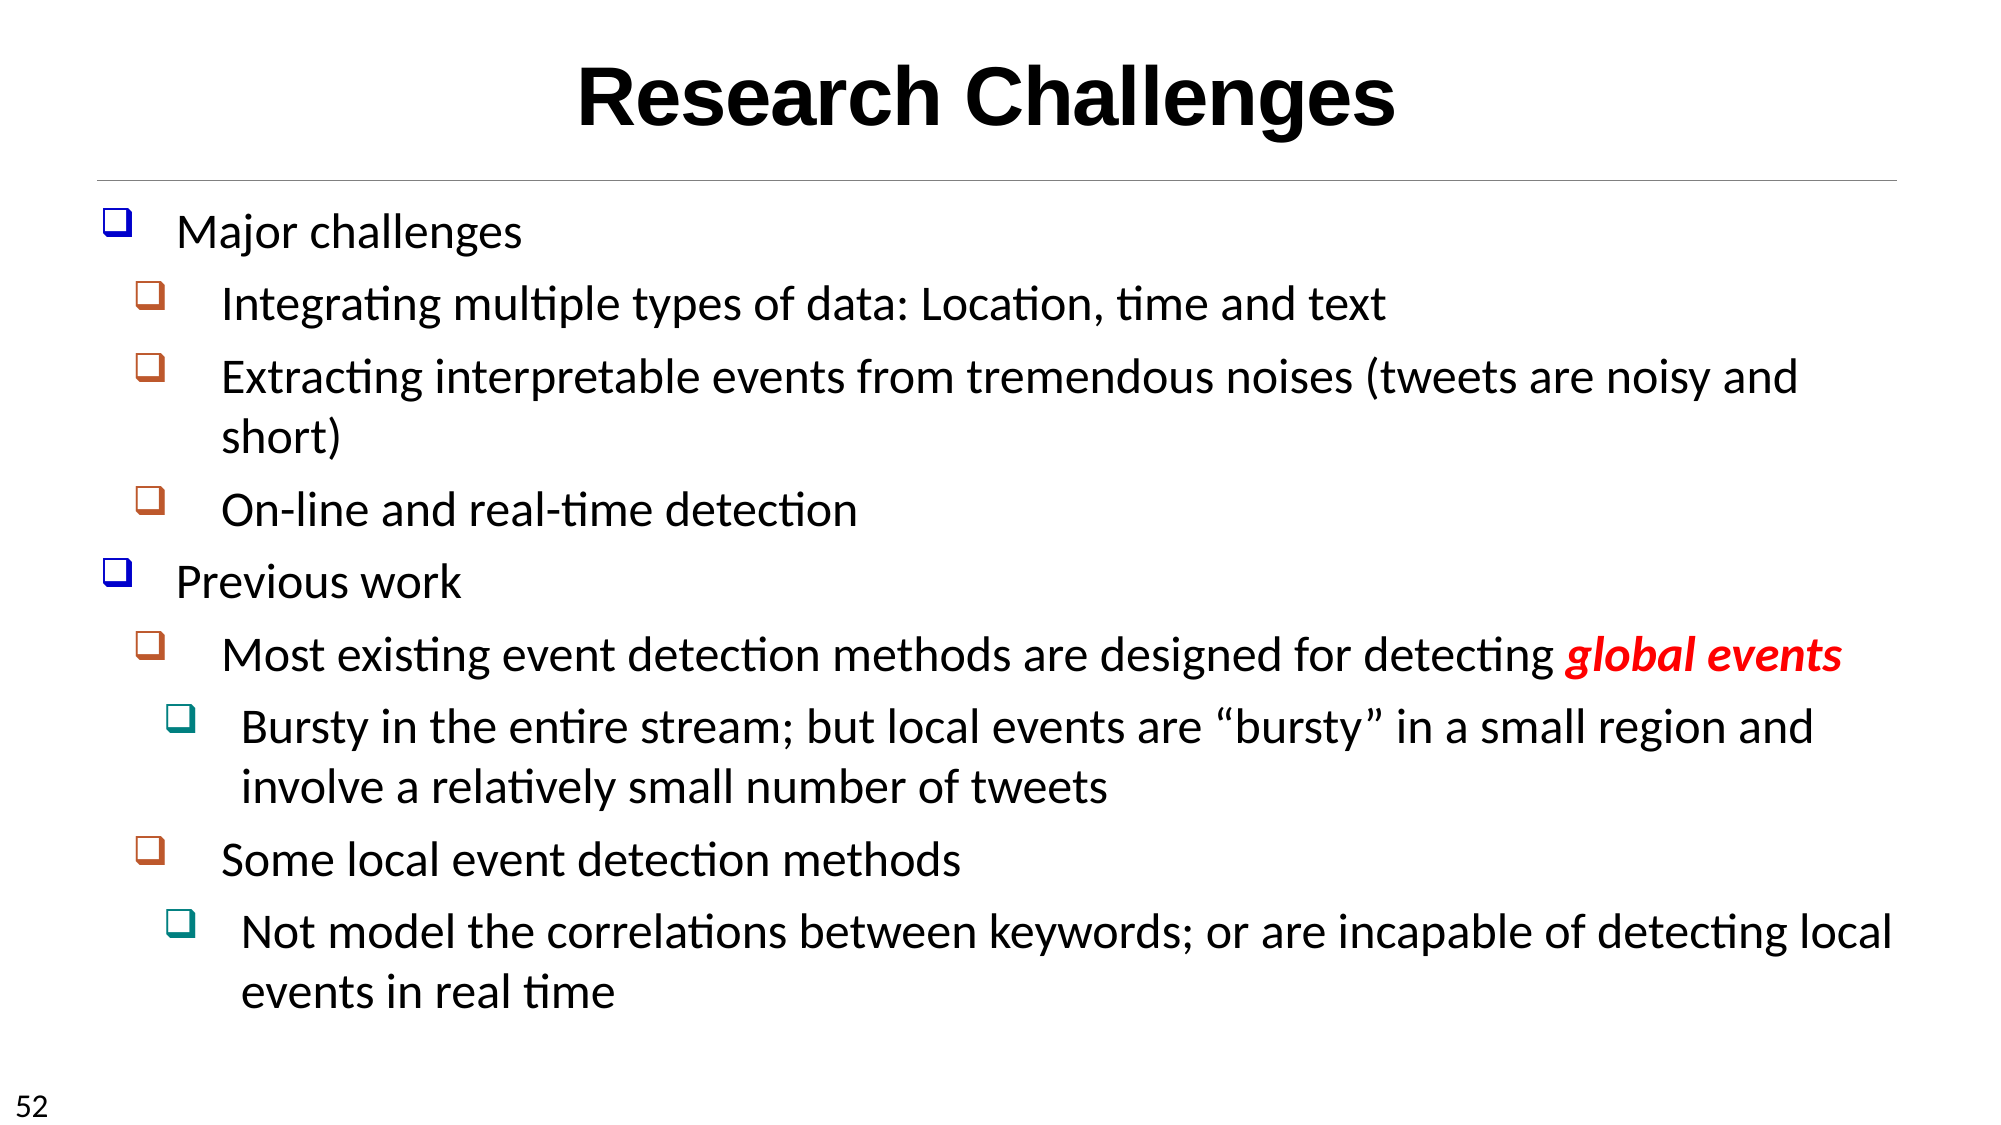

# Research Challenges
Major challenges
Integrating multiple types of data: Location, time and text
Extracting interpretable events from tremendous noises (tweets are noisy and short)
On-line and real-time detection
Previous work
Most existing event detection methods are designed for detecting global events
Bursty in the entire stream; but local events are “bursty” in a small region and involve a relatively small number of tweets
Some local event detection methods
Not model the correlations between keywords; or are incapable of detecting local events in real time